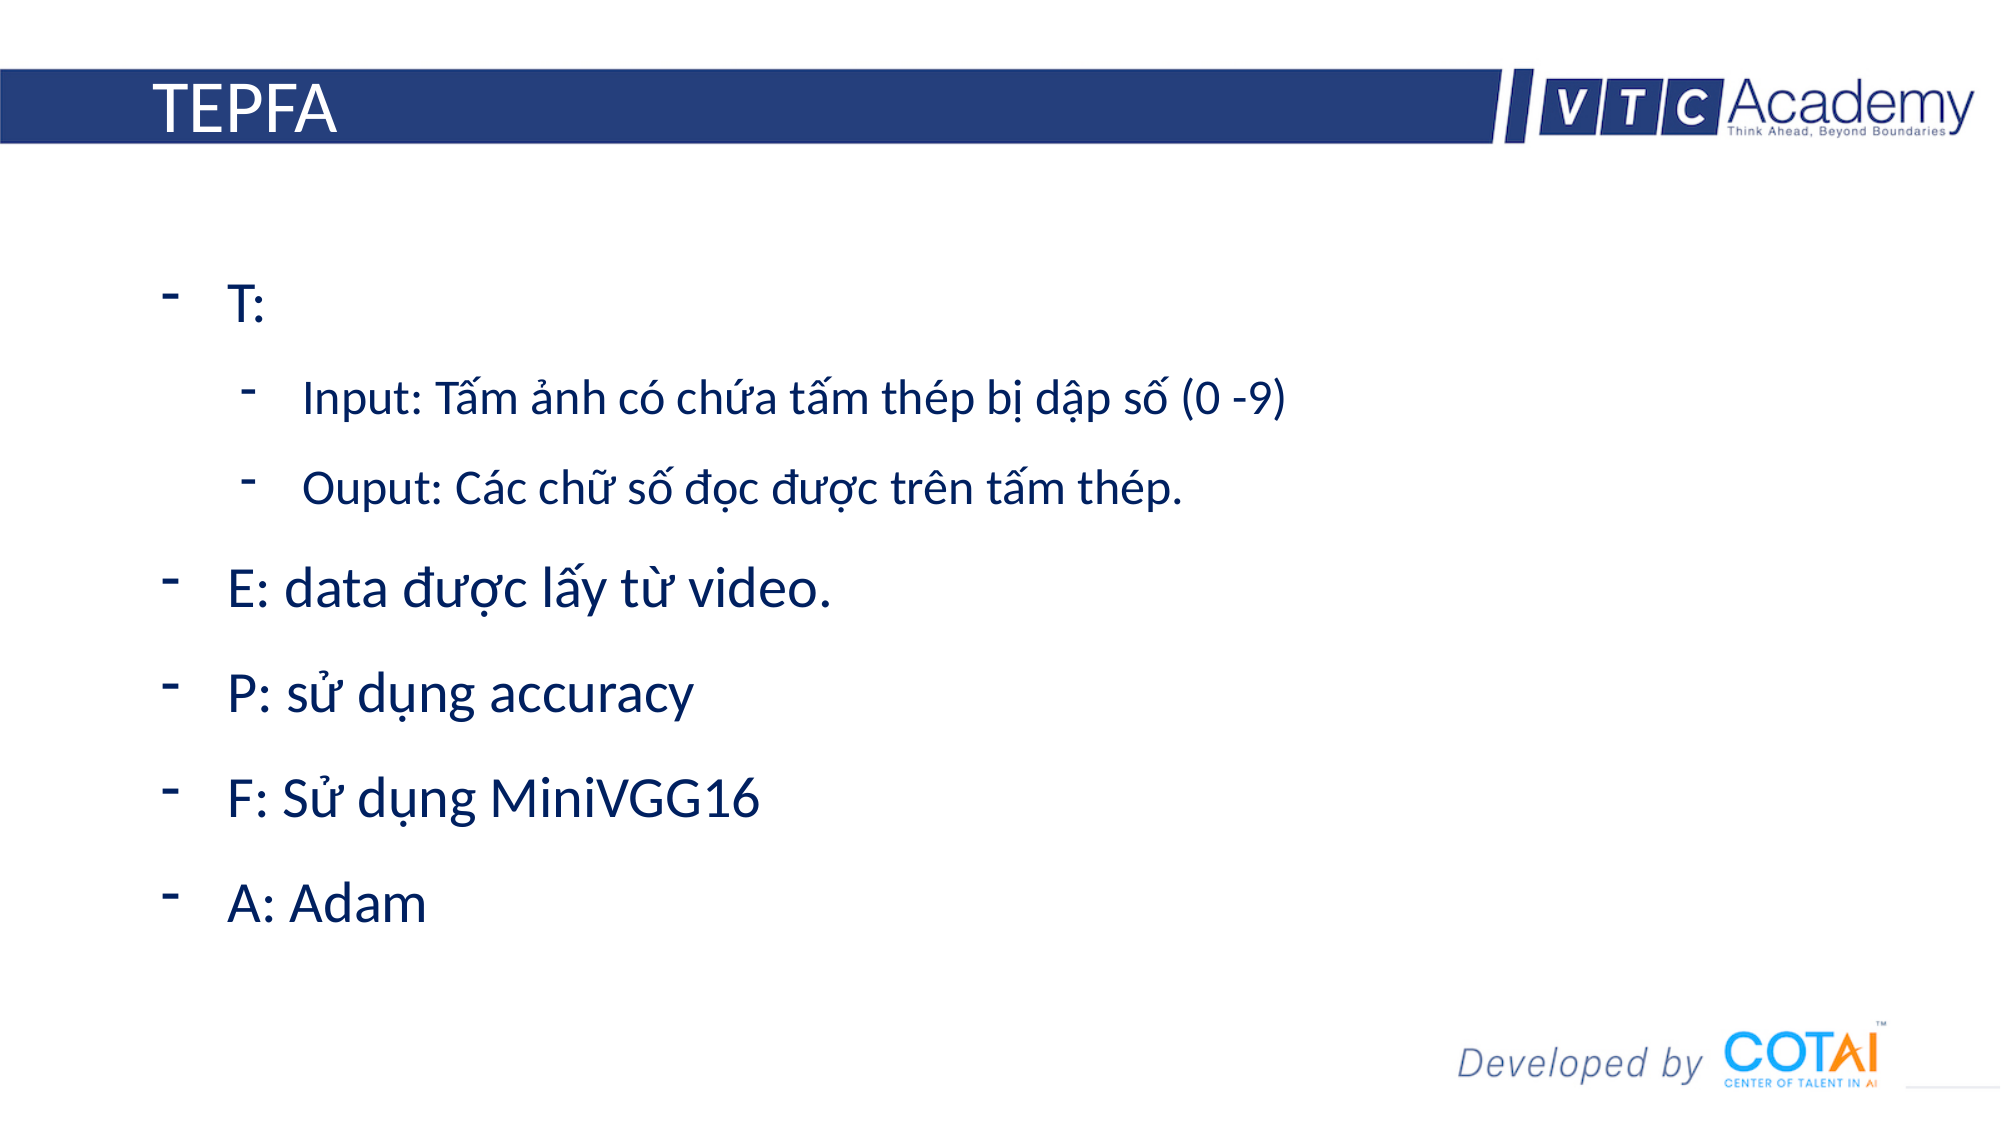

# TEPFA
T:
Input: Tấm ảnh có chứa tấm thép bị dập số (0 -9)
Ouput: Các chữ số đọc được trên tấm thép.
E: data được lấy từ video.
P: sử dụng accuracy
F: Sử dụng MiniVGG16
A: Adam